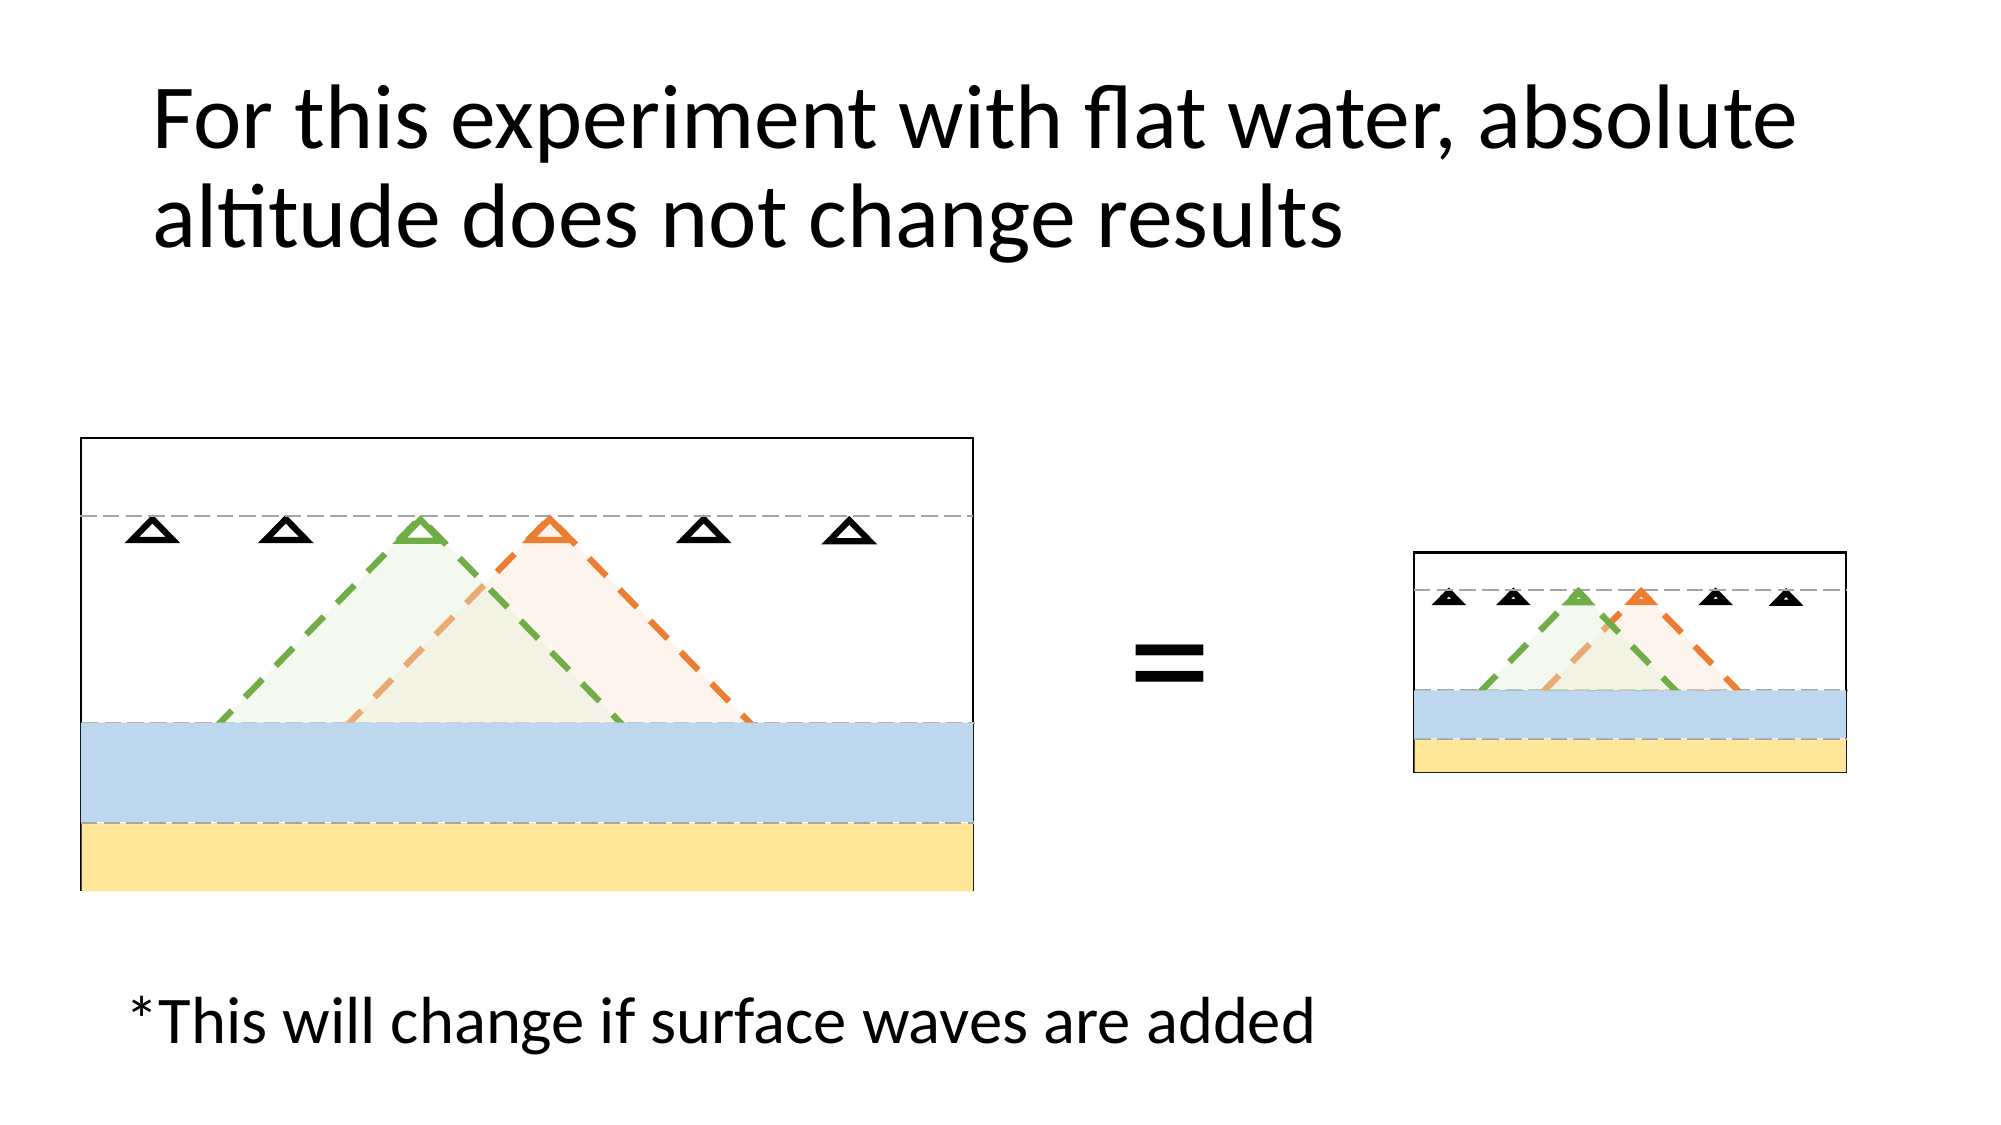

# For this experiment with flat water, absolute altitude does not change results

=
*This will change if surface waves are added